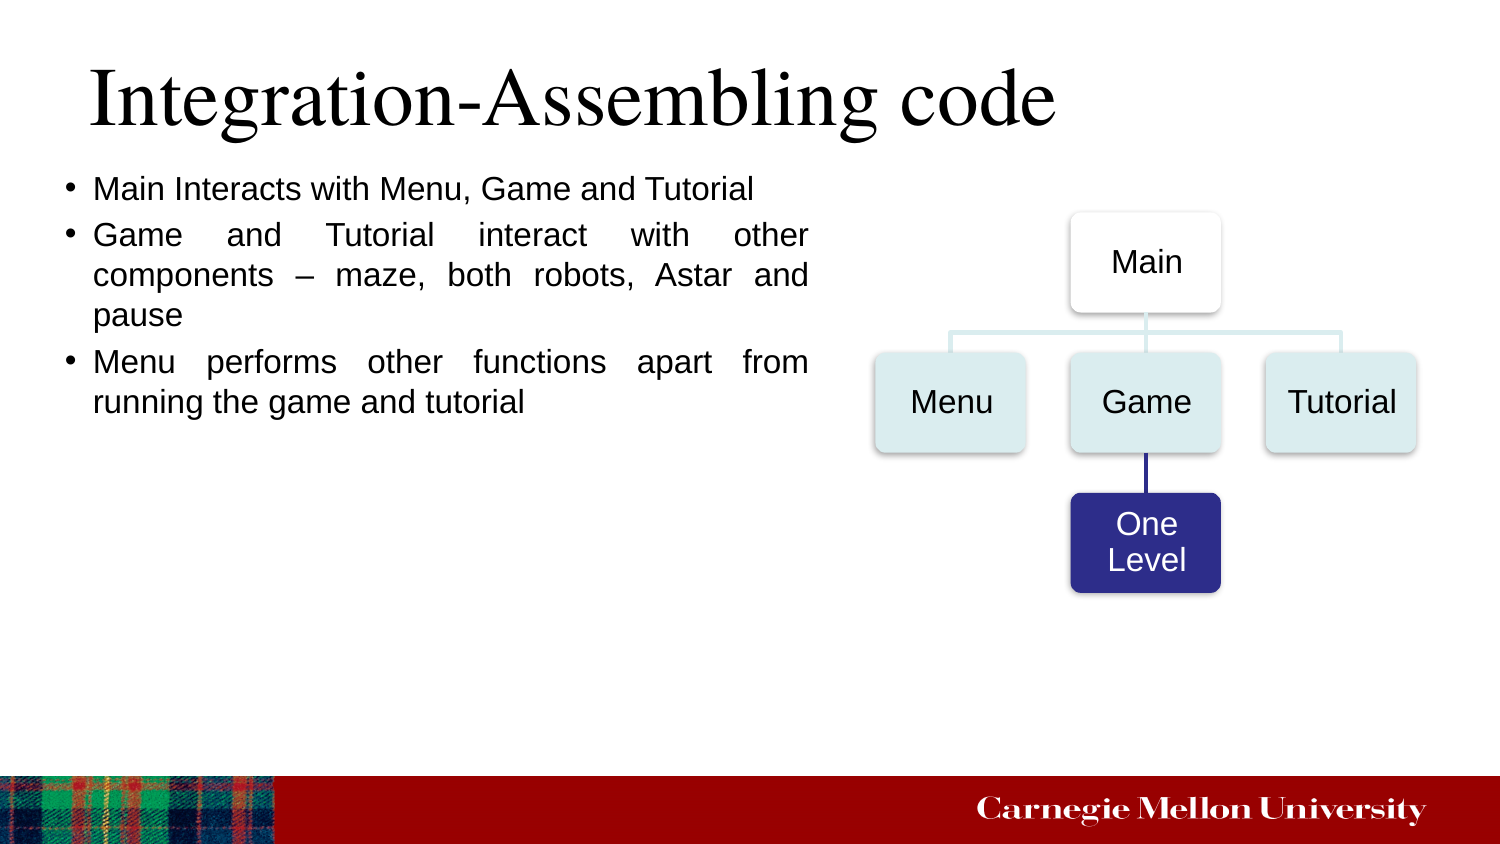

Integration-Assembling code
Main
Menu
Game
One Level
Tutorial
Main Interacts with Menu, Game and Tutorial
Game and Tutorial interact with other components – maze, both robots, Astar and pause
Menu performs other functions apart from running the game and tutorial